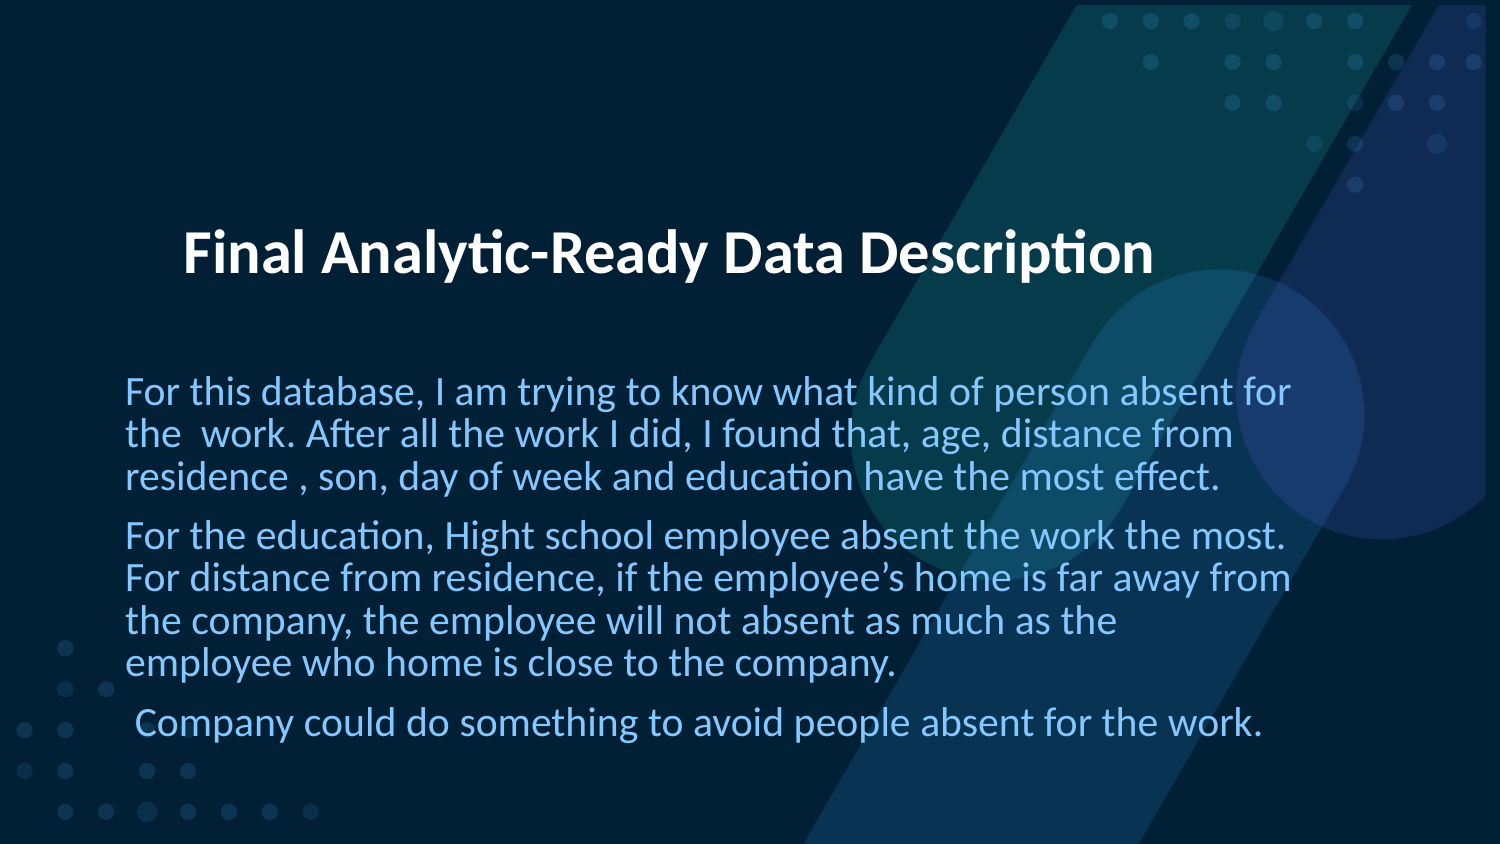

Final Analytic-Ready Data Description
For this database, I am trying to know what kind of person absent for the  work. After all the work I did, I found that, age, distance from residence , son, day of week and education have the most effect.
For the education, Hight school employee absent the work the most. For distance from residence, if the employee’s home is far away from the company, the employee will not absent as much as the employee who home is close to the company.
 Company could do something to avoid people absent for the work.